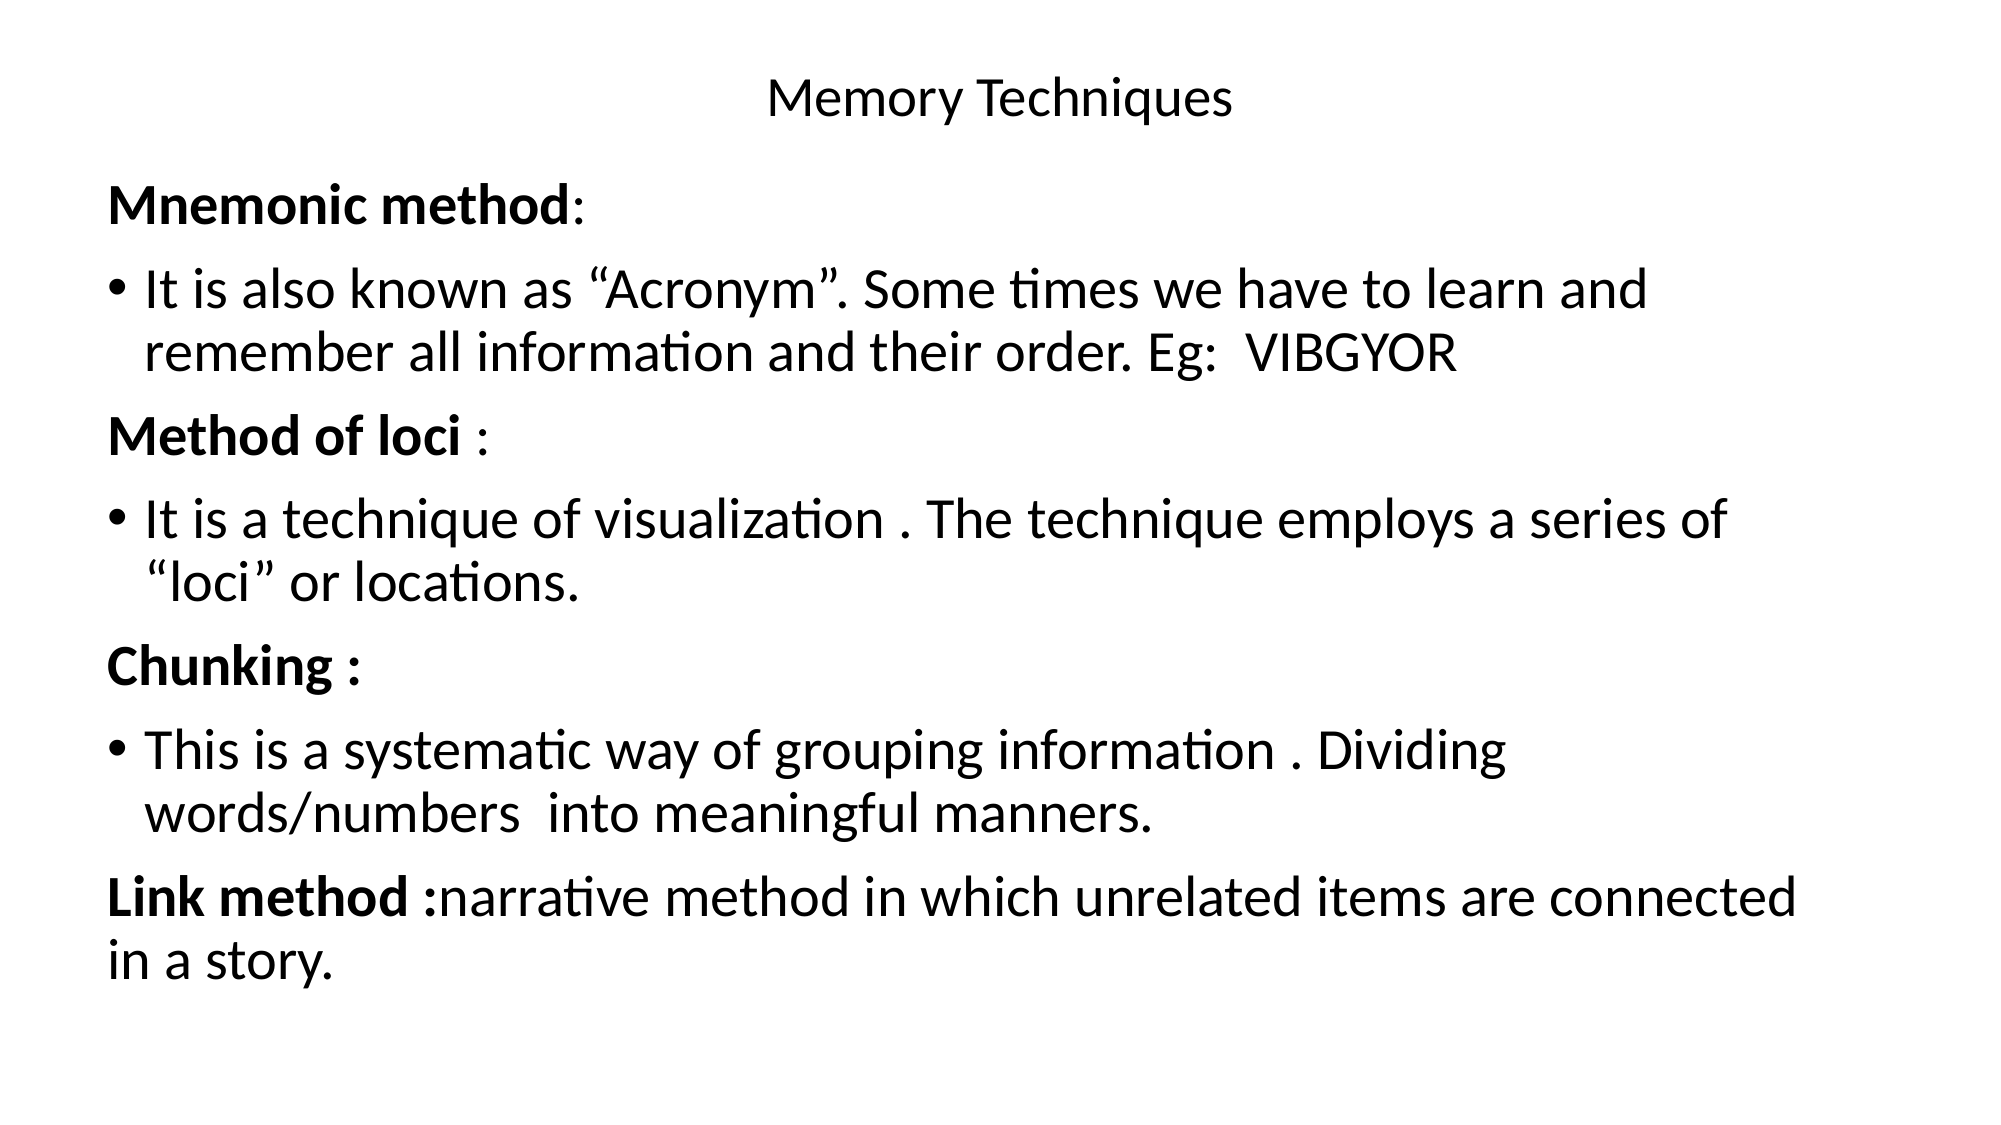

# Memory Techniques
Mnemonic method:
It is also known as “Acronym”. Some times we have to learn and remember all information and their order. Eg:  VIBGYOR
Method of loci :
It is a technique of visualization . The technique employs a series of “loci” or locations.
Chunking :
This is a systematic way of grouping information . Dividing words/numbers  into meaningful manners.
Link method :narrative method in which unrelated items are connected in a story.